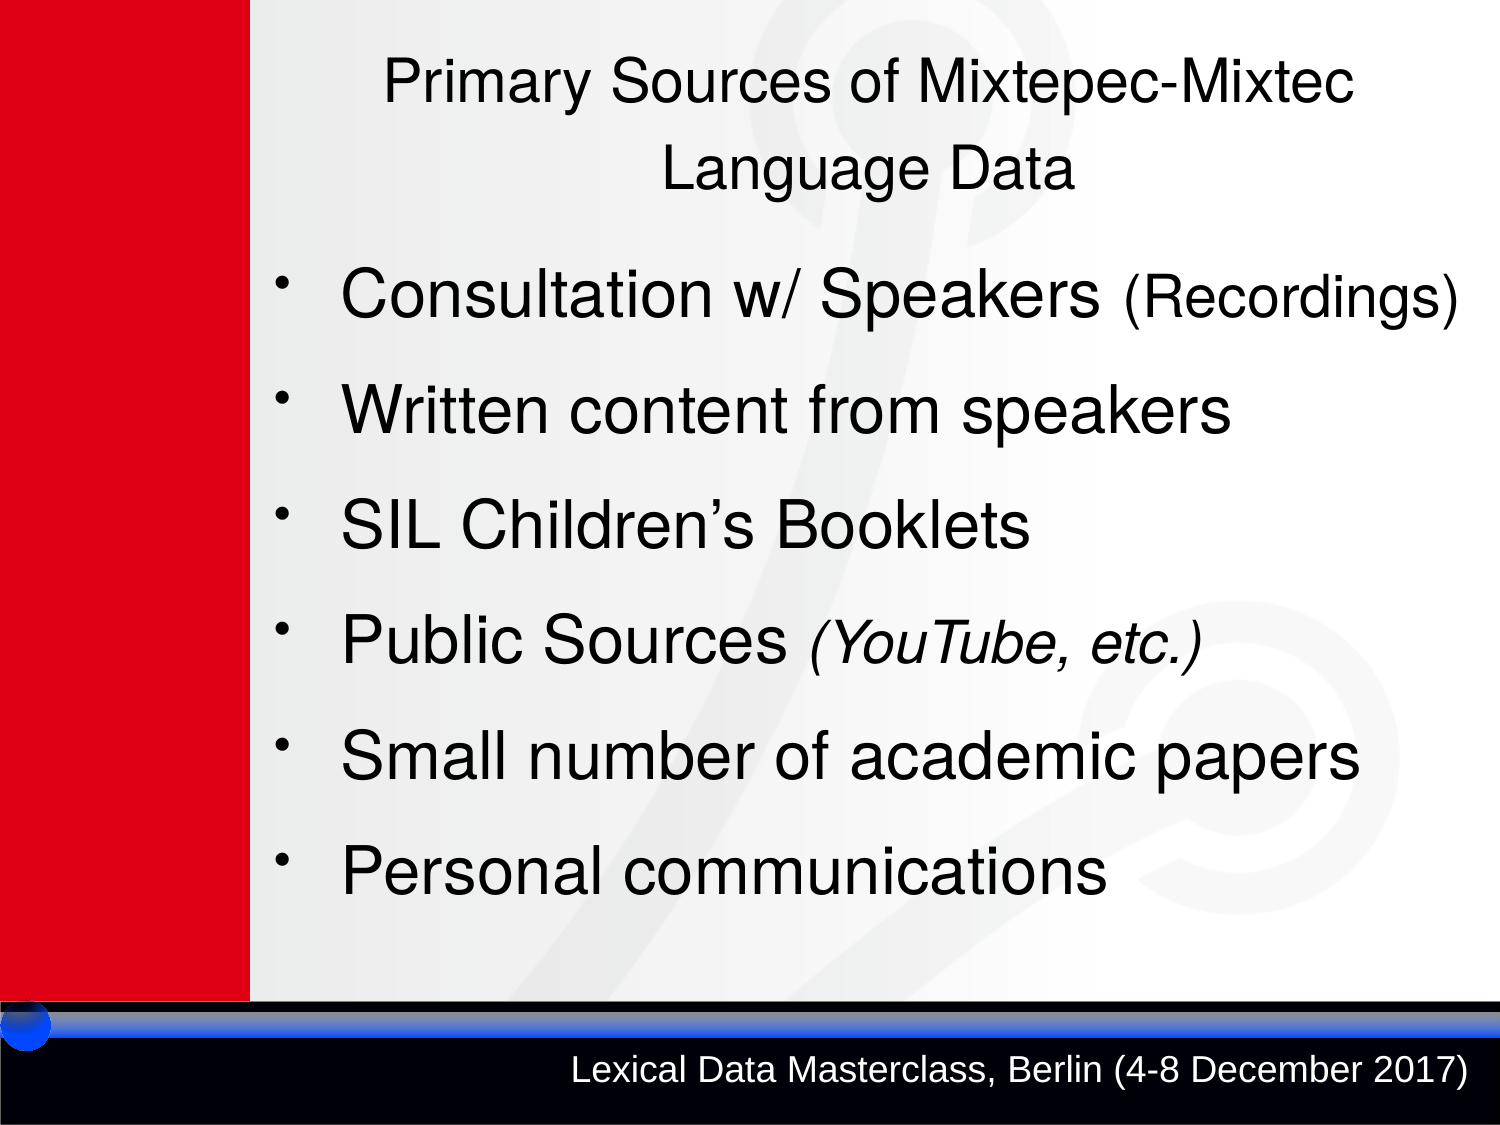

Primary Sources of Mixtepec-Mixtec Language Data
Consultation w/ Speakers (Recordings)
Written content from speakers
SIL Children’s Booklets
Public Sources (YouTube, etc.)
Small number of academic papers
Personal communications